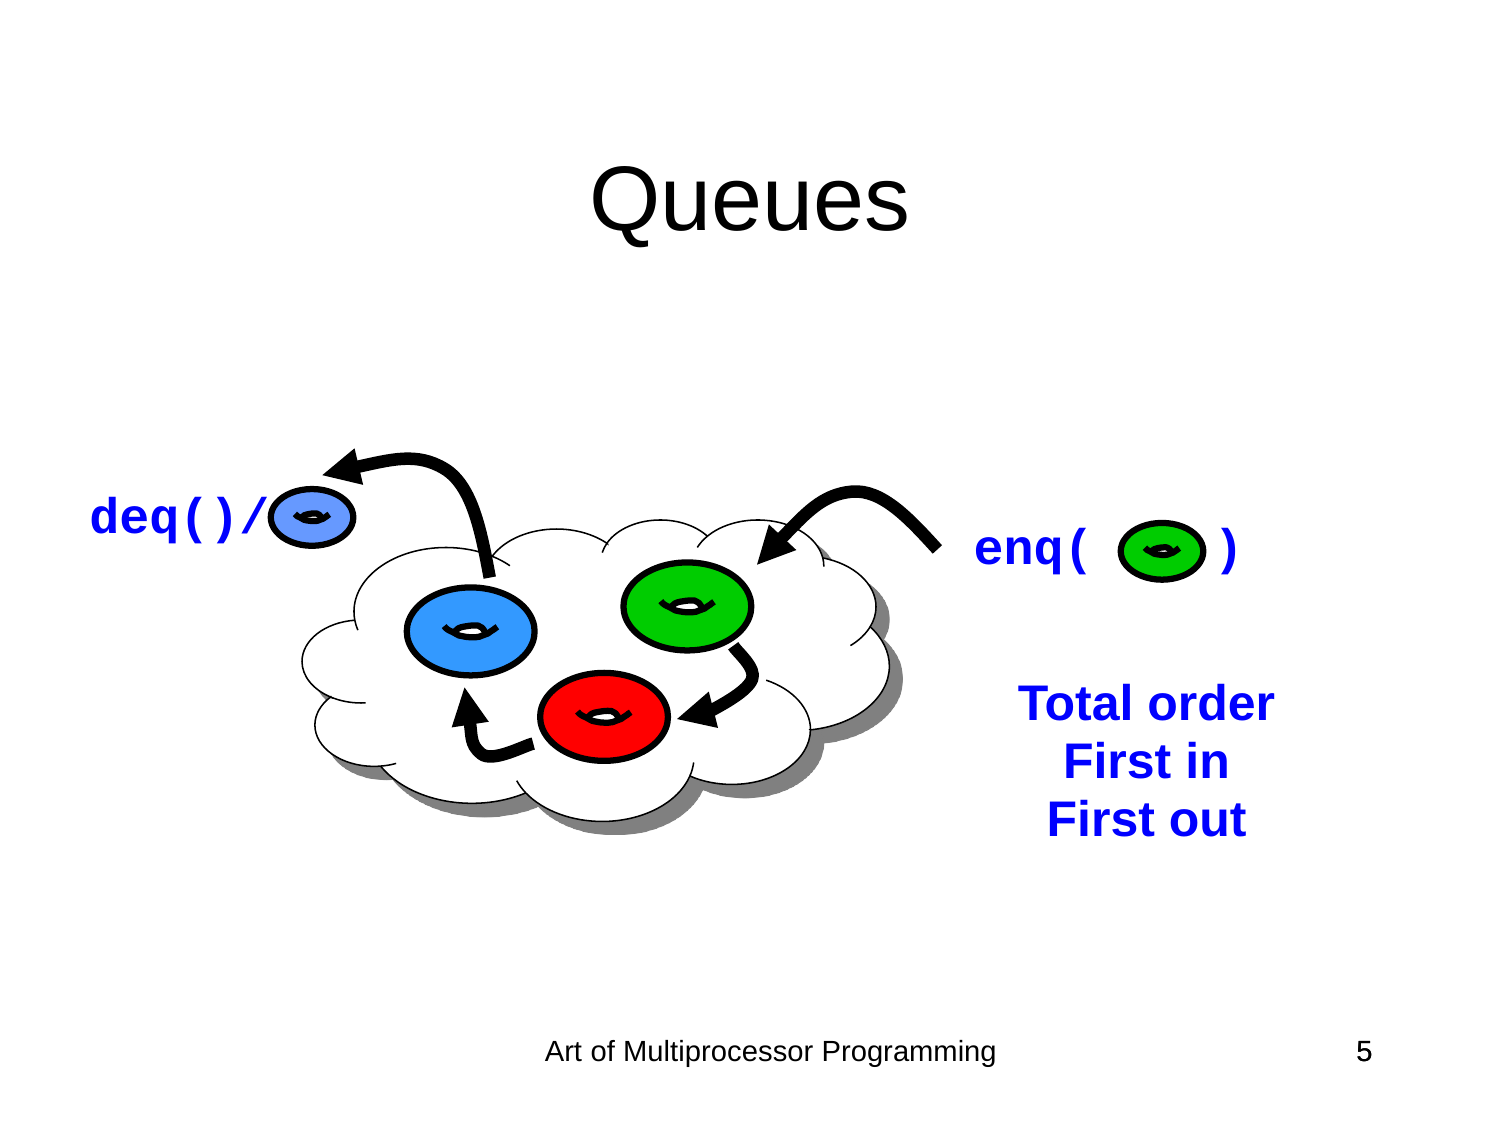

Queues

deq()/

enq(    )

Total order
First in
First out

Art of Multiprocessor Programming
5
5